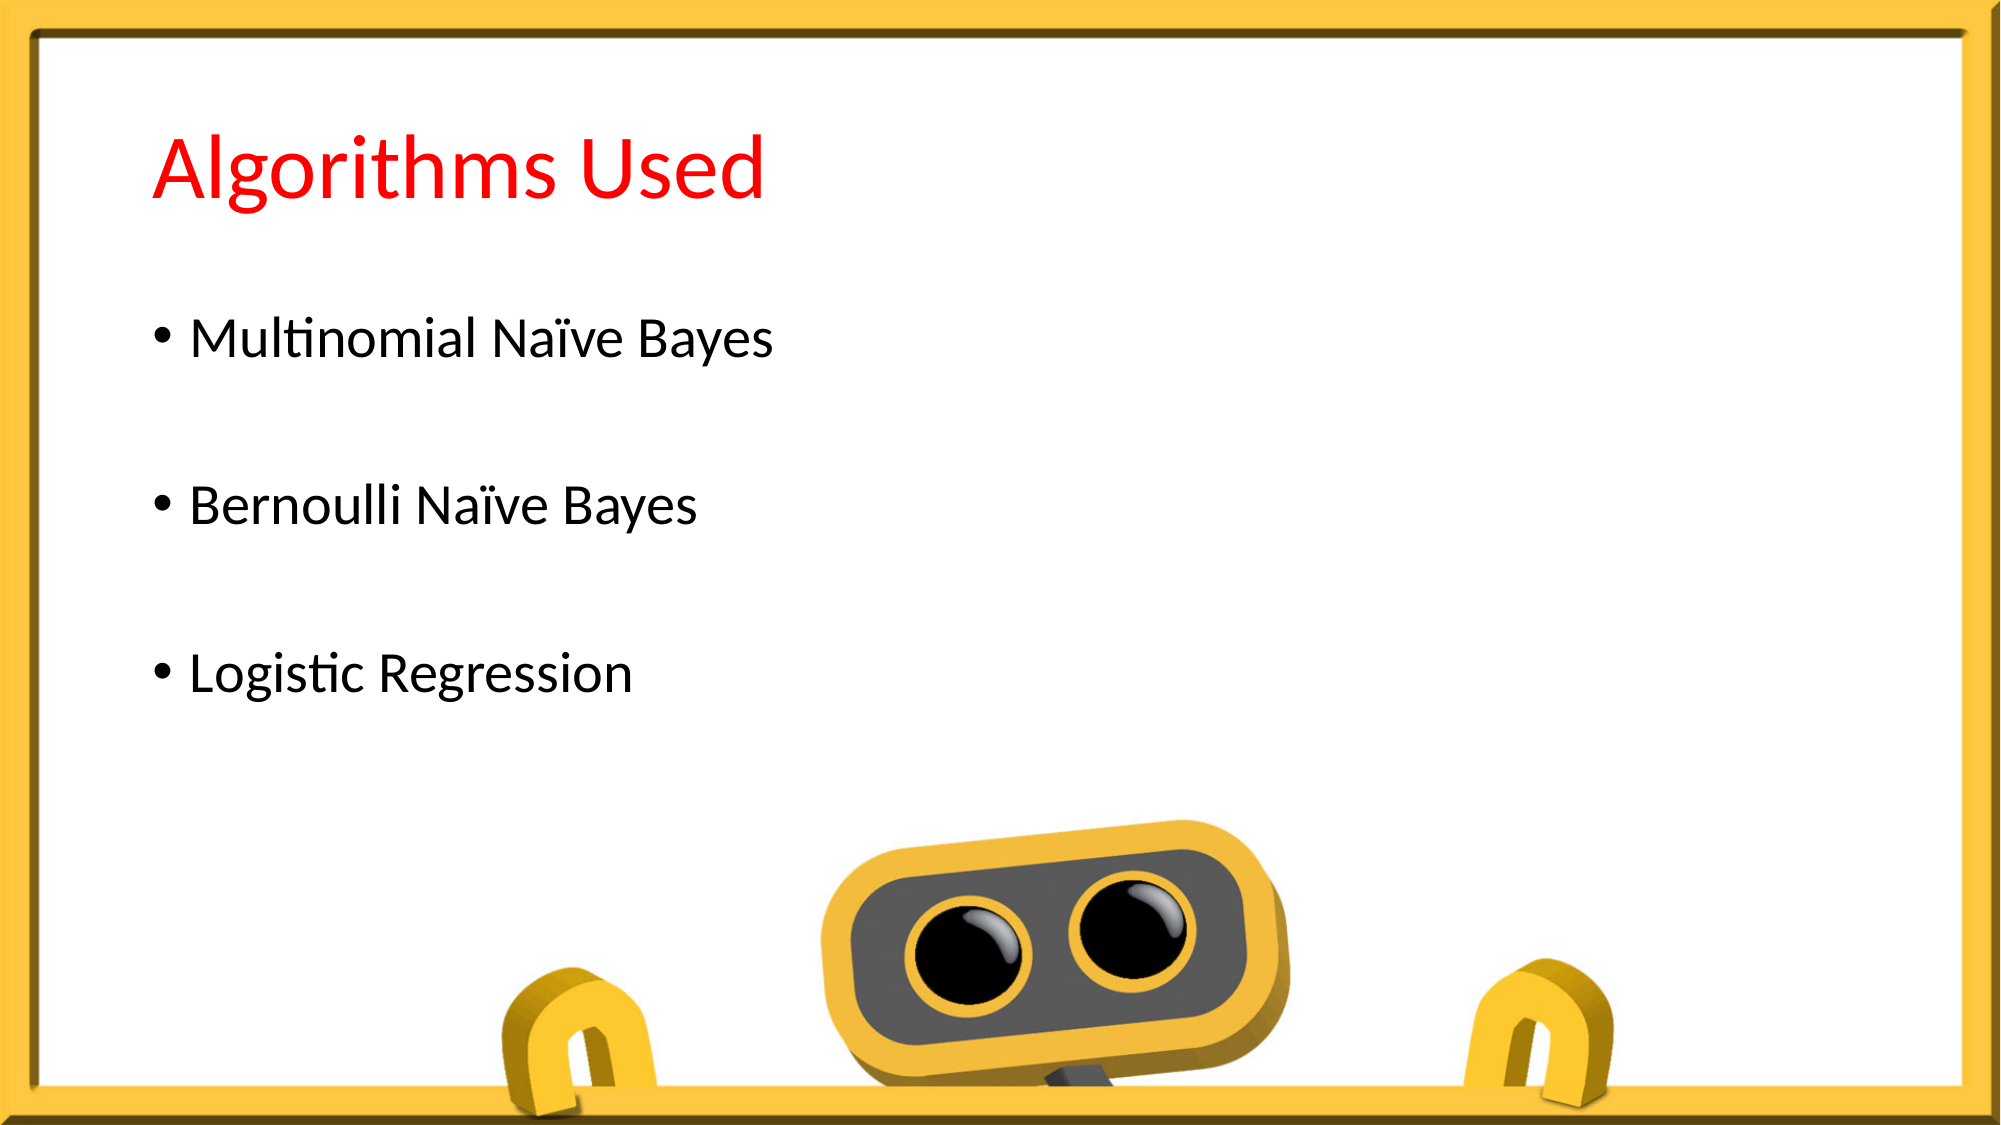

# Algorithms Used
Multinomial Naïve Bayes

Bernoulli Naïve Bayes

Logistic Regression